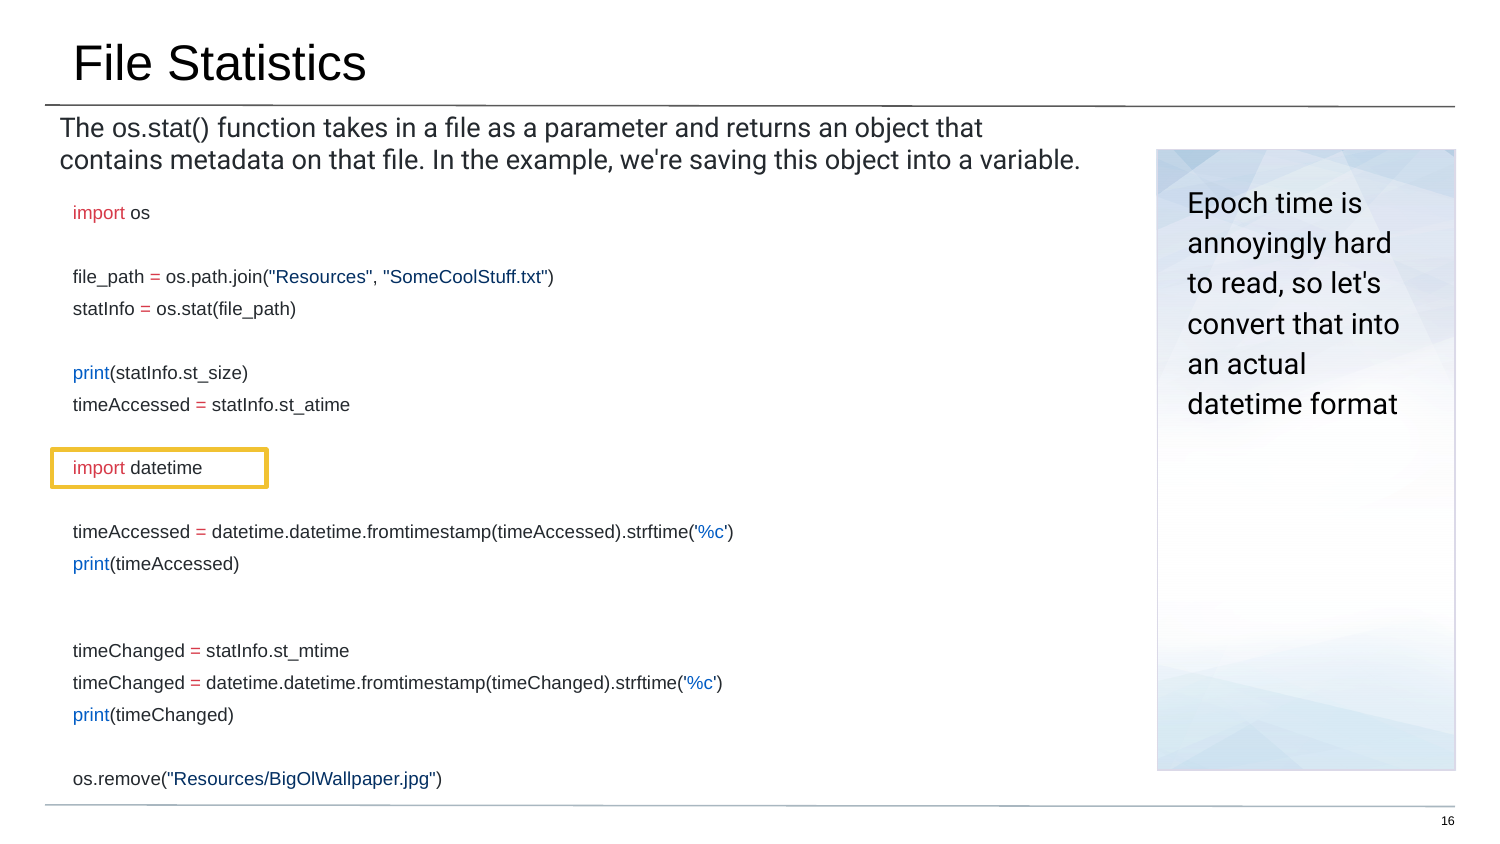

# File Statistics

The os.stat() function takes in a file as a parameter and returns an object that contains metadata on that file. In the example, we're saving this object into a variable.

Epoch time is annoyingly hard to read, so let's convert that into an actual datetime format

import os

file_path = os.path.join("Resources", "SomeCoolStuff.txt")
statInfo = os.stat(file_path)

print(statInfo.st_size)
timeAccessed = statInfo.st_atime

import datetime

timeAccessed = datetime.datetime.fromtimestamp(timeAccessed).strftime('%c')
print(timeAccessed)

timeChanged = statInfo.st_mtime
timeChanged = datetime.datetime.fromtimestamp(timeChanged).strftime('%c')
print(timeChanged)

os.remove("Resources/BigOlWallpaper.jpg")

16